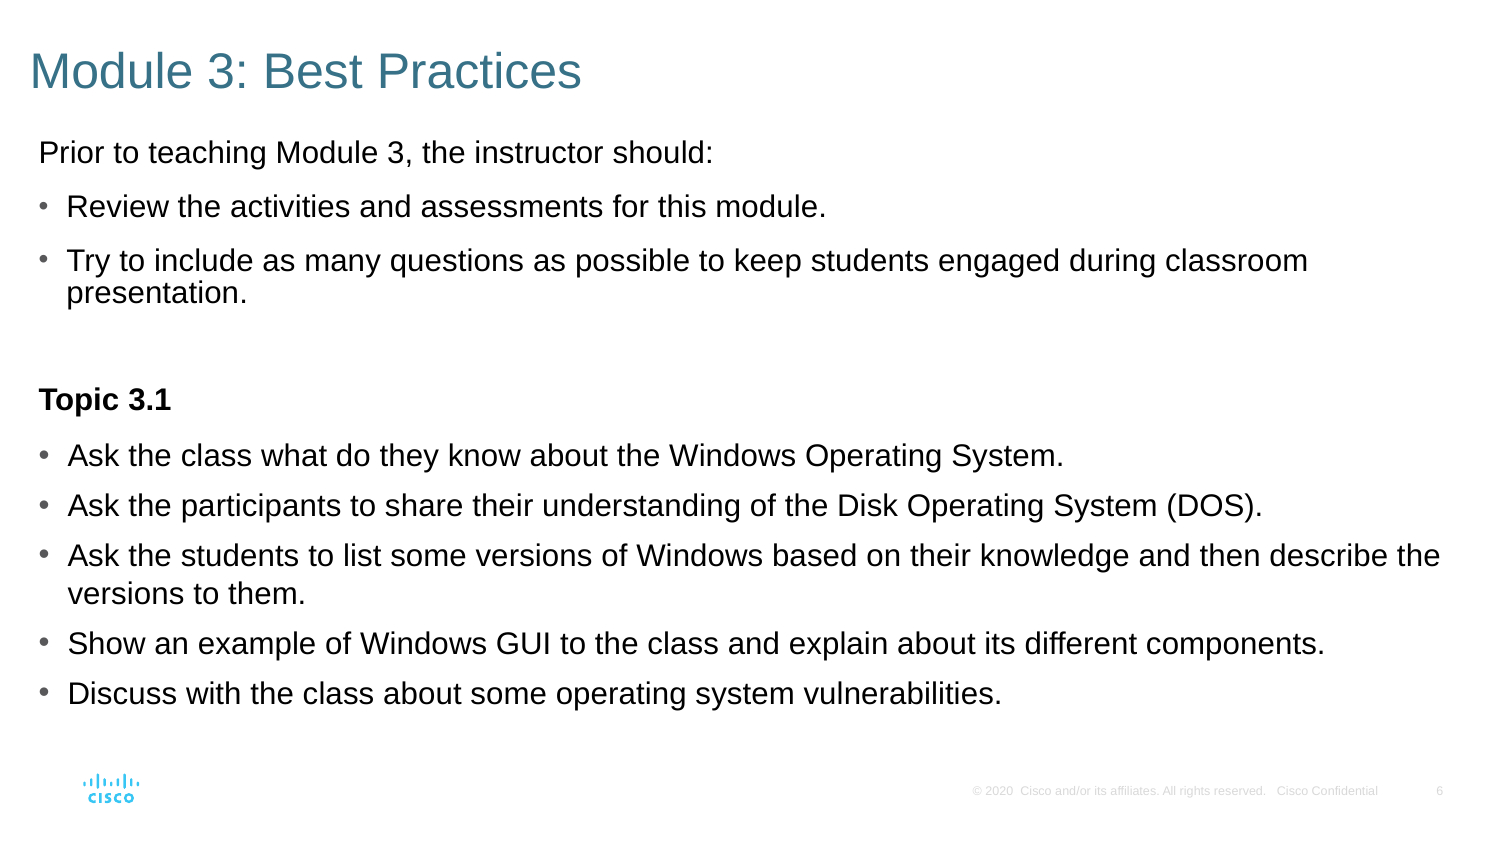

# Module 3: Best Practices
Prior to teaching Module 3, the instructor should:
Review the activities and assessments for this module.
Try to include as many questions as possible to keep students engaged during classroom presentation.

Topic 3.1
Ask the class what do they know about the Windows Operating System.
Ask the participants to share their understanding of the Disk Operating System (DOS).
Ask the students to list some versions of Windows based on their knowledge and then describe the versions to them.
Show an example of Windows GUI to the class and explain about its different components.
Discuss with the class about some operating system vulnerabilities.